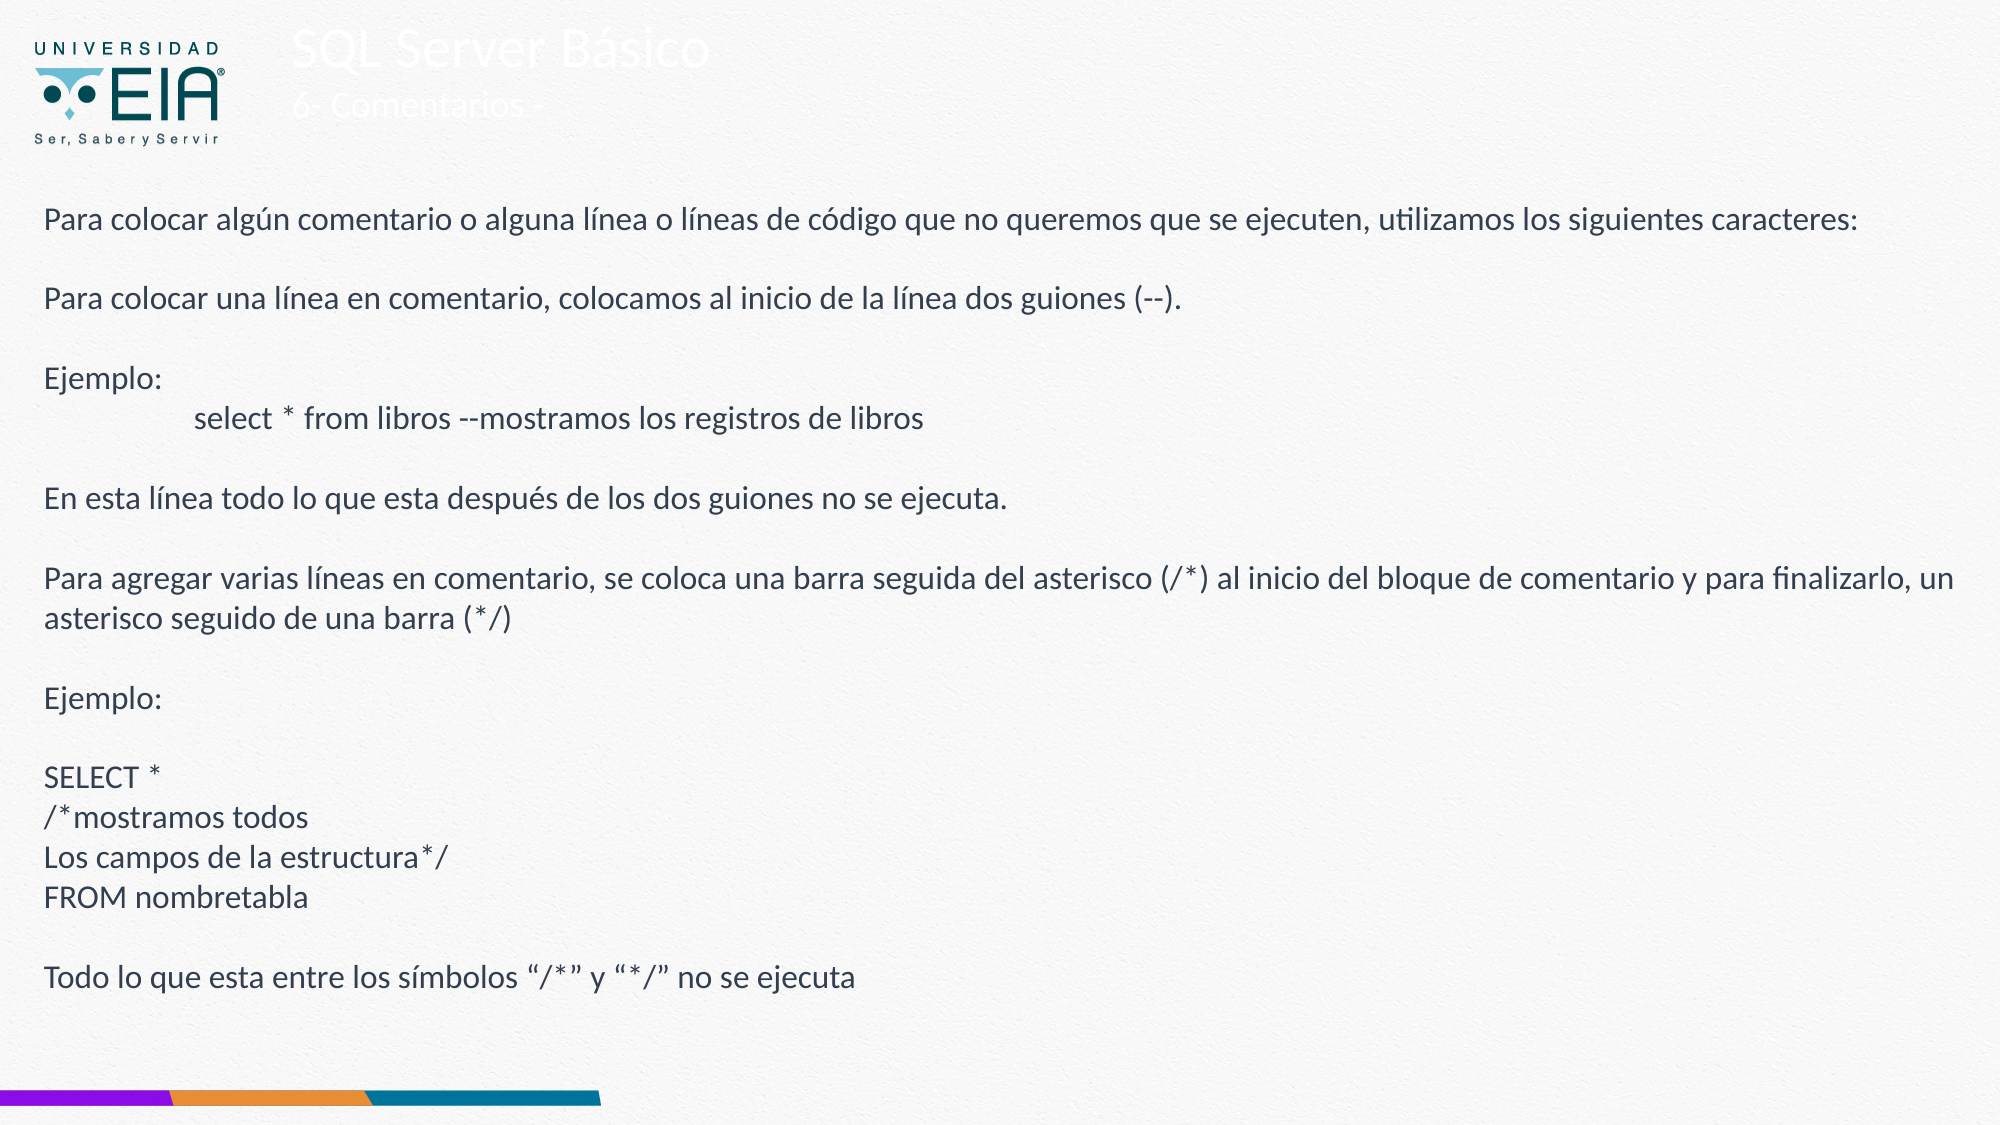

SQL Server Básico
6- Comentarios -
Para colocar algún comentario o alguna línea o líneas de código que no queremos que se ejecuten, utilizamos los siguientes caracteres:

Para colocar una línea en comentario, colocamos al inicio de la línea dos guiones (--).

Ejemplo:
	select * from libros --mostramos los registros de libros

En esta línea todo lo que esta después de los dos guiones no se ejecuta.

Para agregar varias líneas en comentario, se coloca una barra seguida del asterisco (/*) al inicio del bloque de comentario y para finalizarlo, un asterisco seguido de una barra (*/)

Ejemplo:

SELECT *
/*mostramos todos
Los campos de la estructura*/
FROM nombretabla

Todo lo que esta entre los símbolos “/*” y “*/” no se ejecuta